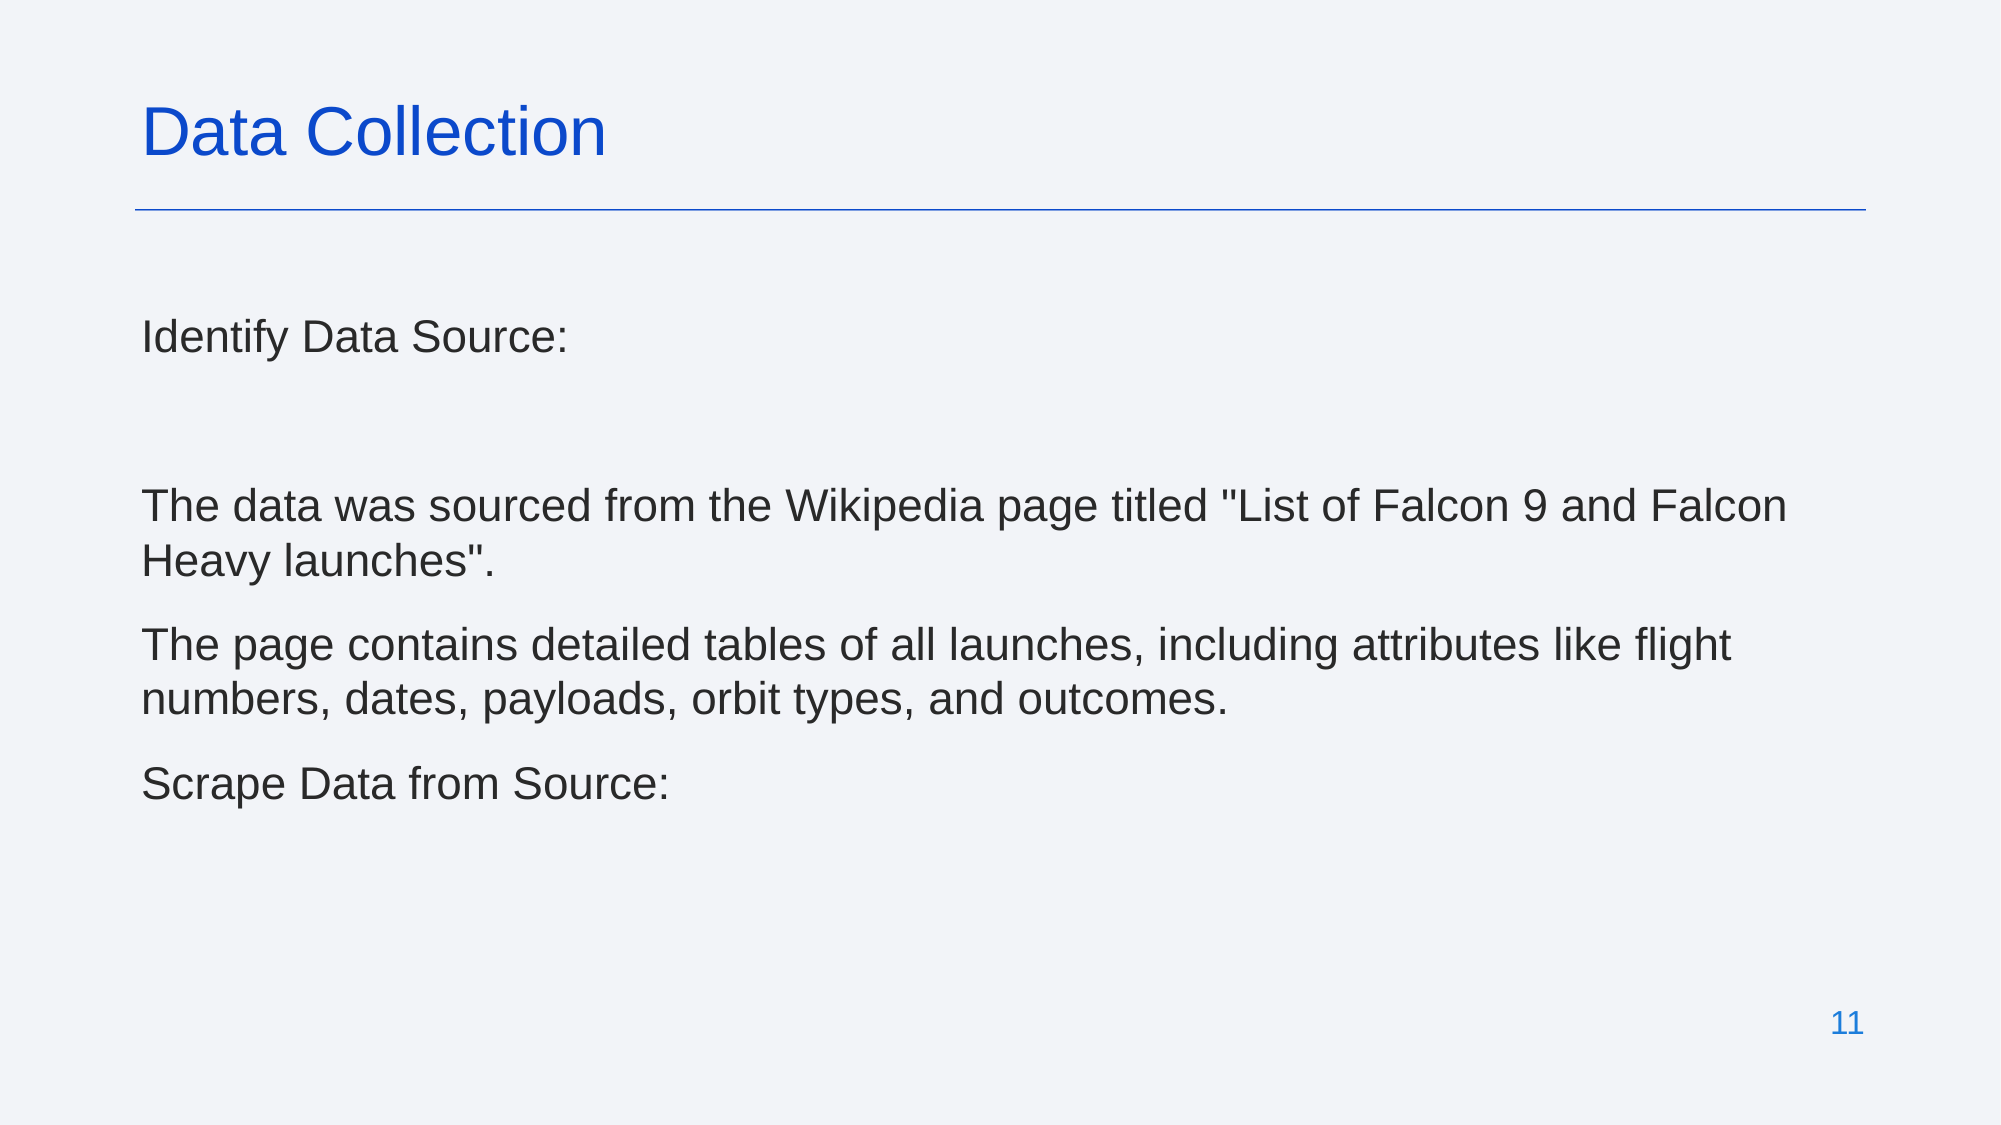

Data Collection
Identify Data Source:

The data was sourced from the Wikipedia page titled "List of Falcon 9 and Falcon Heavy launches".
The page contains detailed tables of all launches, including attributes like flight numbers, dates, payloads, orbit types, and outcomes.
Scrape Data from Source:

11